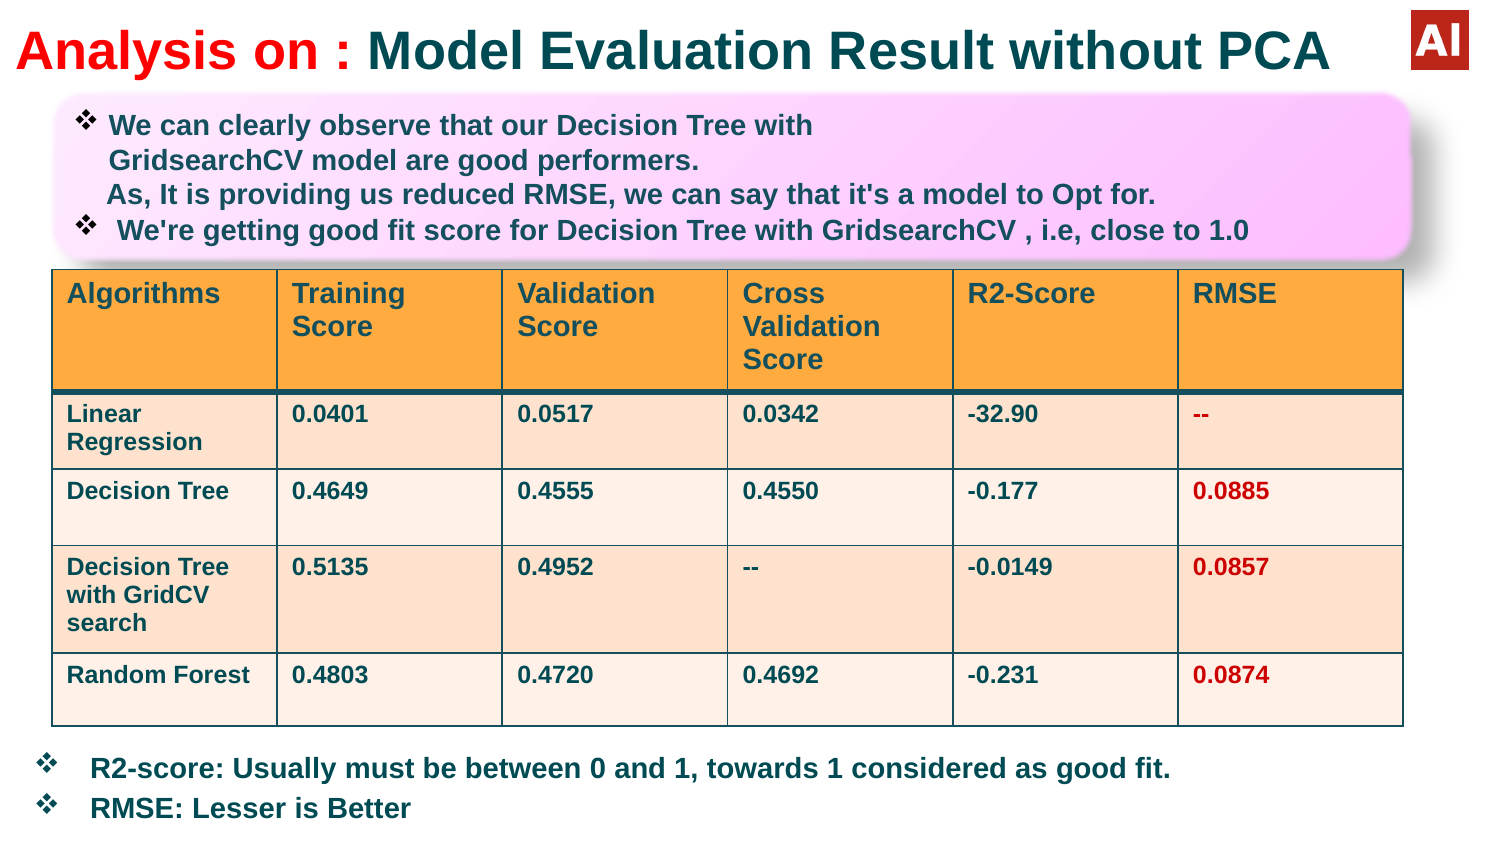

# Analysis on : Model Evaluation Result without PCA
We can clearly observe that our Decision Tree with GridsearchCV model are good performers.
    As, It is providing us reduced RMSE, we can say that it's a model to Opt for.
 We're getting good fit score for Decision Tree with GridsearchCV , i.e, close to 1.0
| Algorithms | Training Score | Validation Score | Cross Validation Score | R2-Score | RMSE |
| --- | --- | --- | --- | --- | --- |
| Linear Regression | 0.0401 | 0.0517 | 0.0342 | -32.90 | -- |
| Decision Tree | 0.4649 | 0.4555 | 0.4550 | -0.177 | 0.0885 |
| Decision Tree with GridCV search | 0.5135 | 0.4952 | -- | -0.0149 | 0.0857 |
| Random Forest | 0.4803 | 0.4720 | 0.4692 | -0.231 | 0.0874 |
R2-score: Usually must be between 0 and 1, towards 1 considered as good fit.
RMSE: Lesser is Better